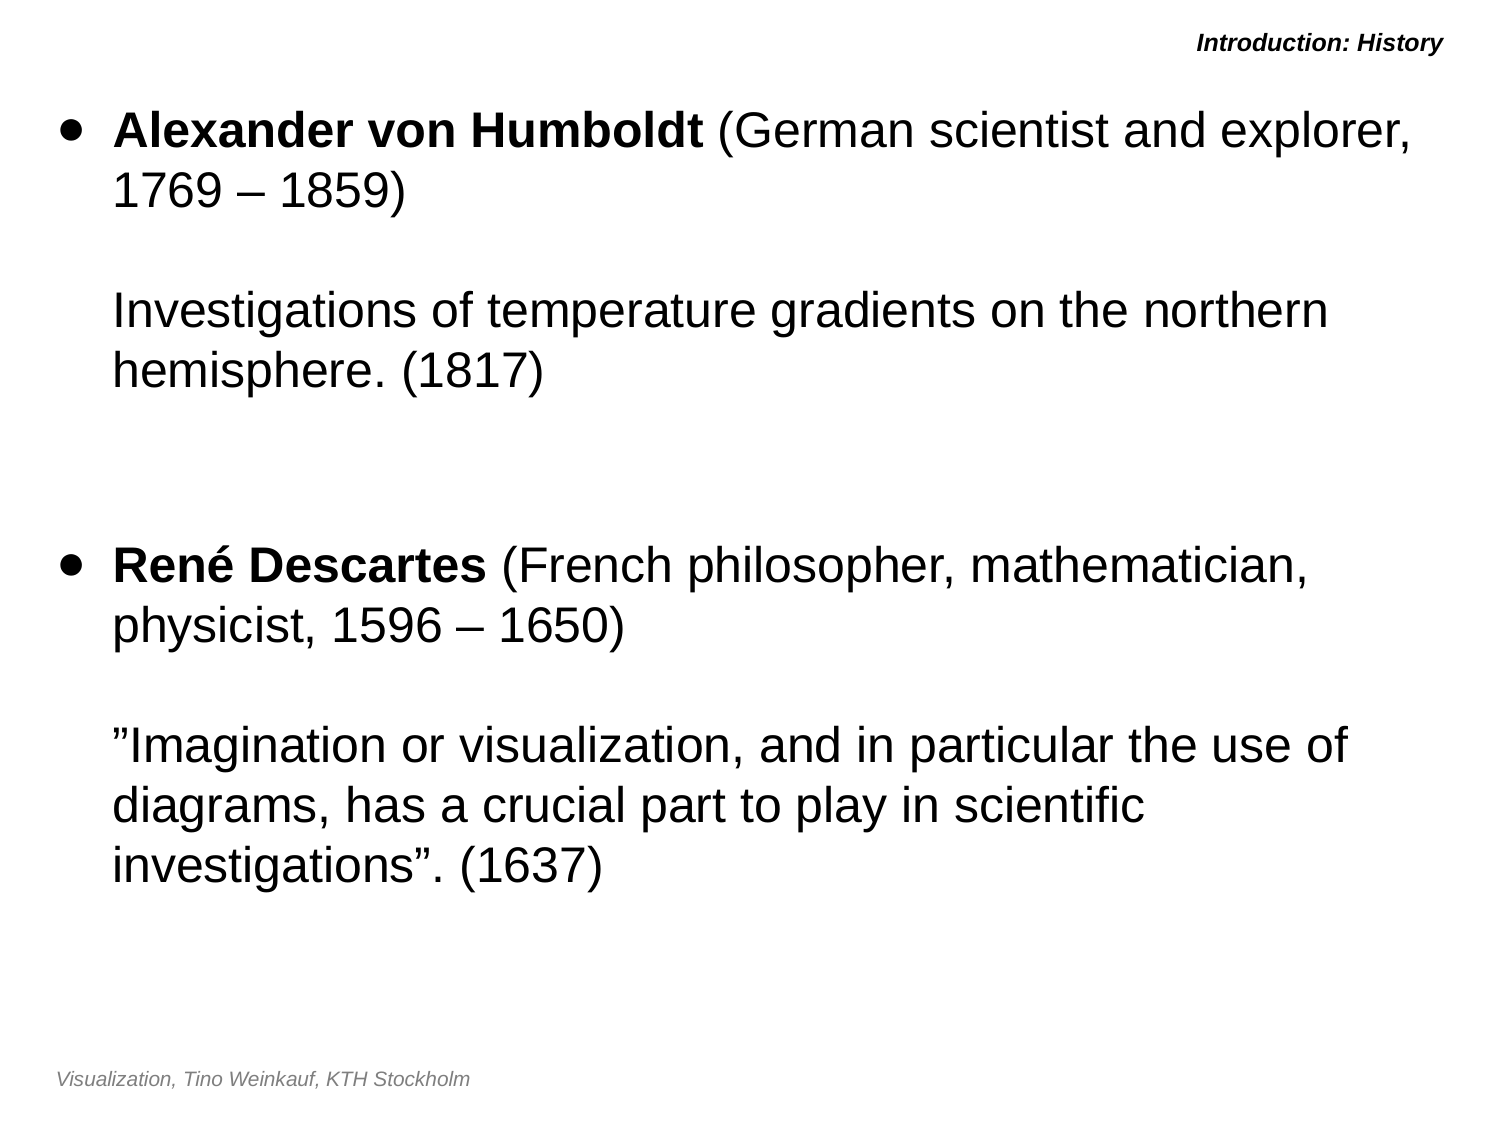

# Introduction: History
Alexander von Humboldt (German scientist and explorer, 1769 – 1859)
Investigations of temperature gradients on the northern hemisphere. (1817)

René Descartes (French philosopher, mathematician, physicist, 1596 – 1650)
”Imagination or visualization, and in particular the use of diagrams, has a crucial part to play in scientific investigations”. (1637)